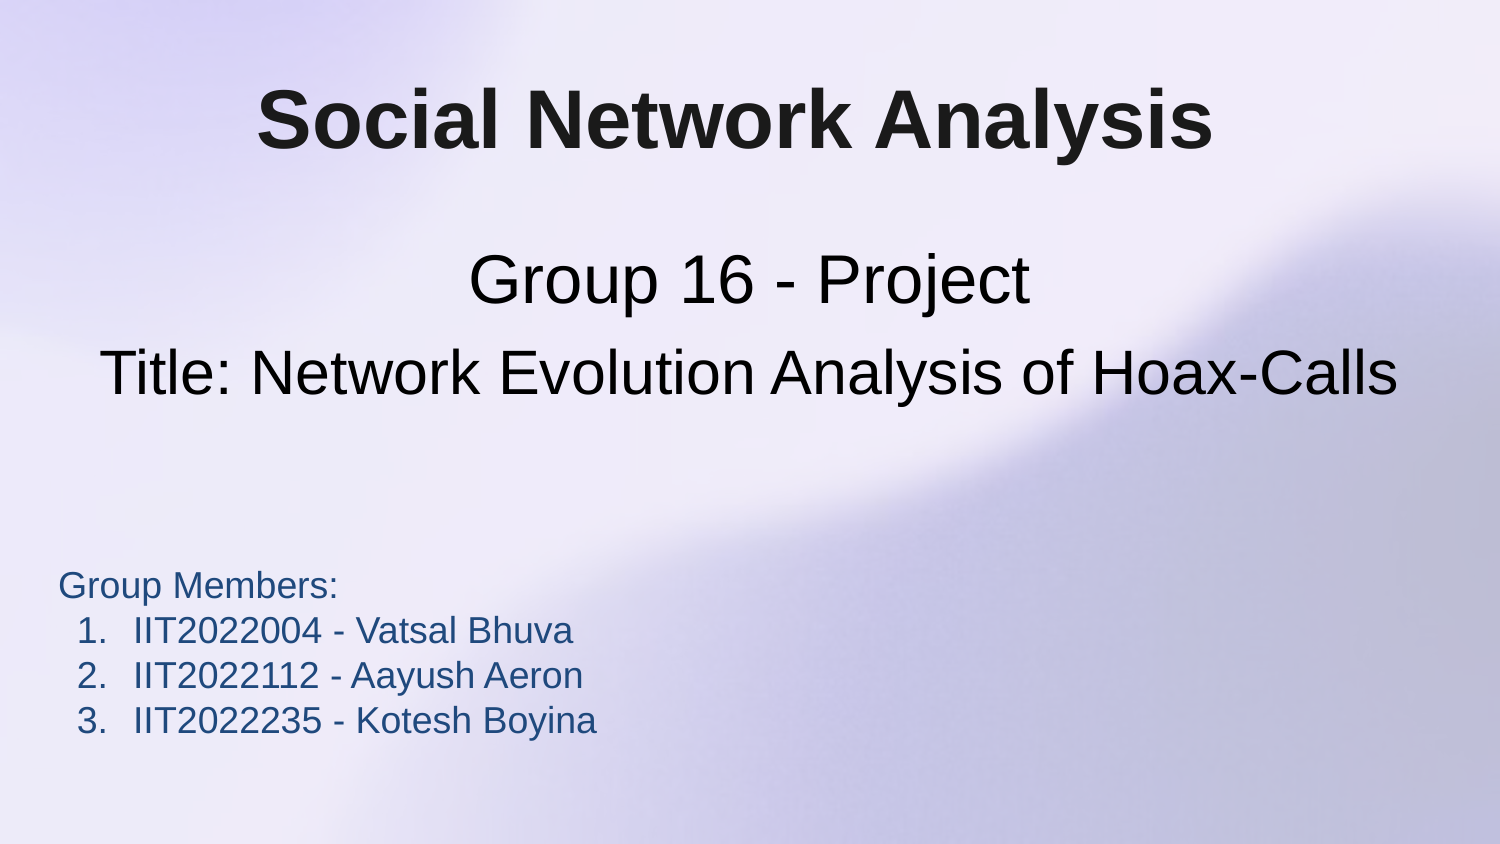

Social Network Analysis

Group 16 - Project
Title: Network Evolution Analysis of Hoax-Calls
Group Members:
IIT2022004 - Vatsal Bhuva
IIT2022112 - Aayush Aeron
IIT2022235 - Kotesh Boyina